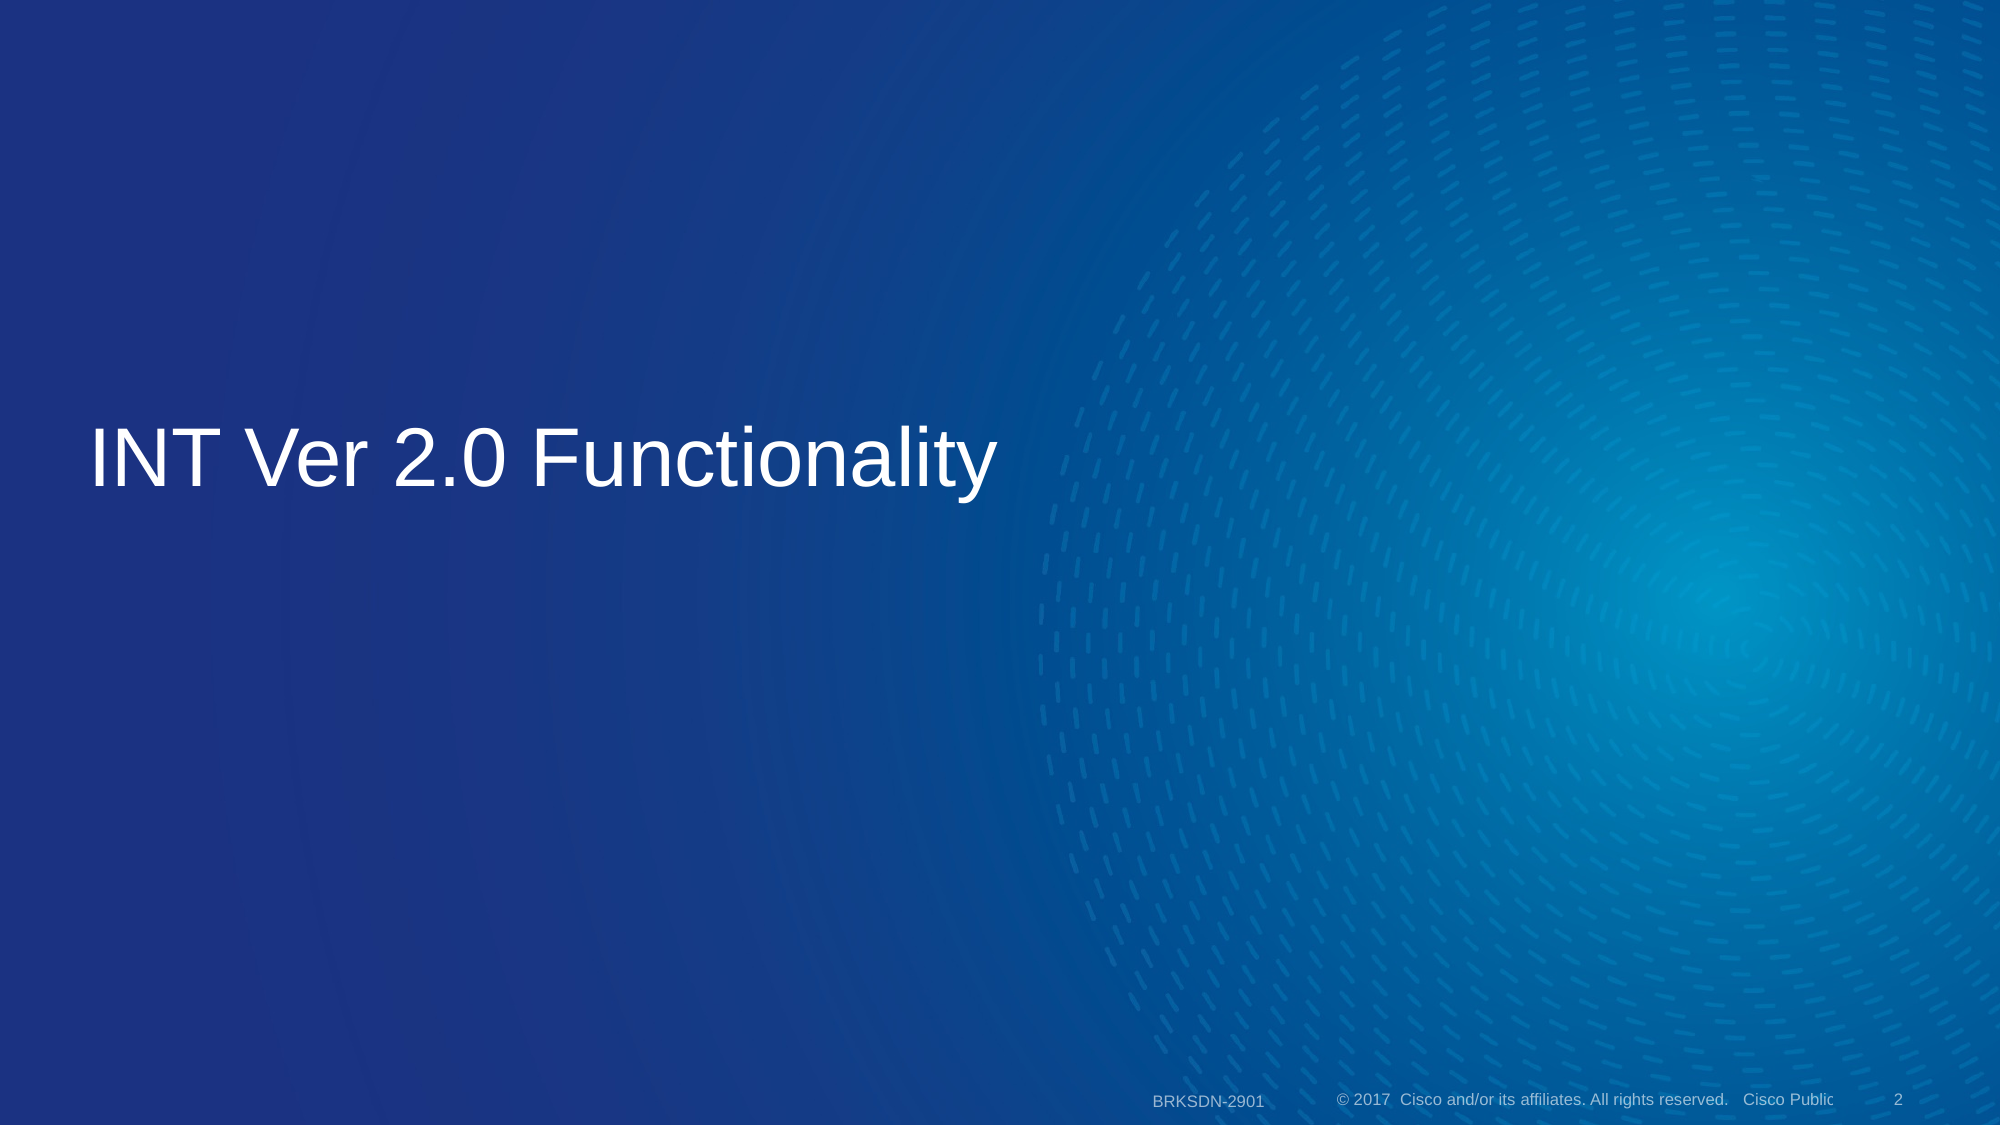

# INT Ver 2.0 Functionality

2
BRKSDN-2901